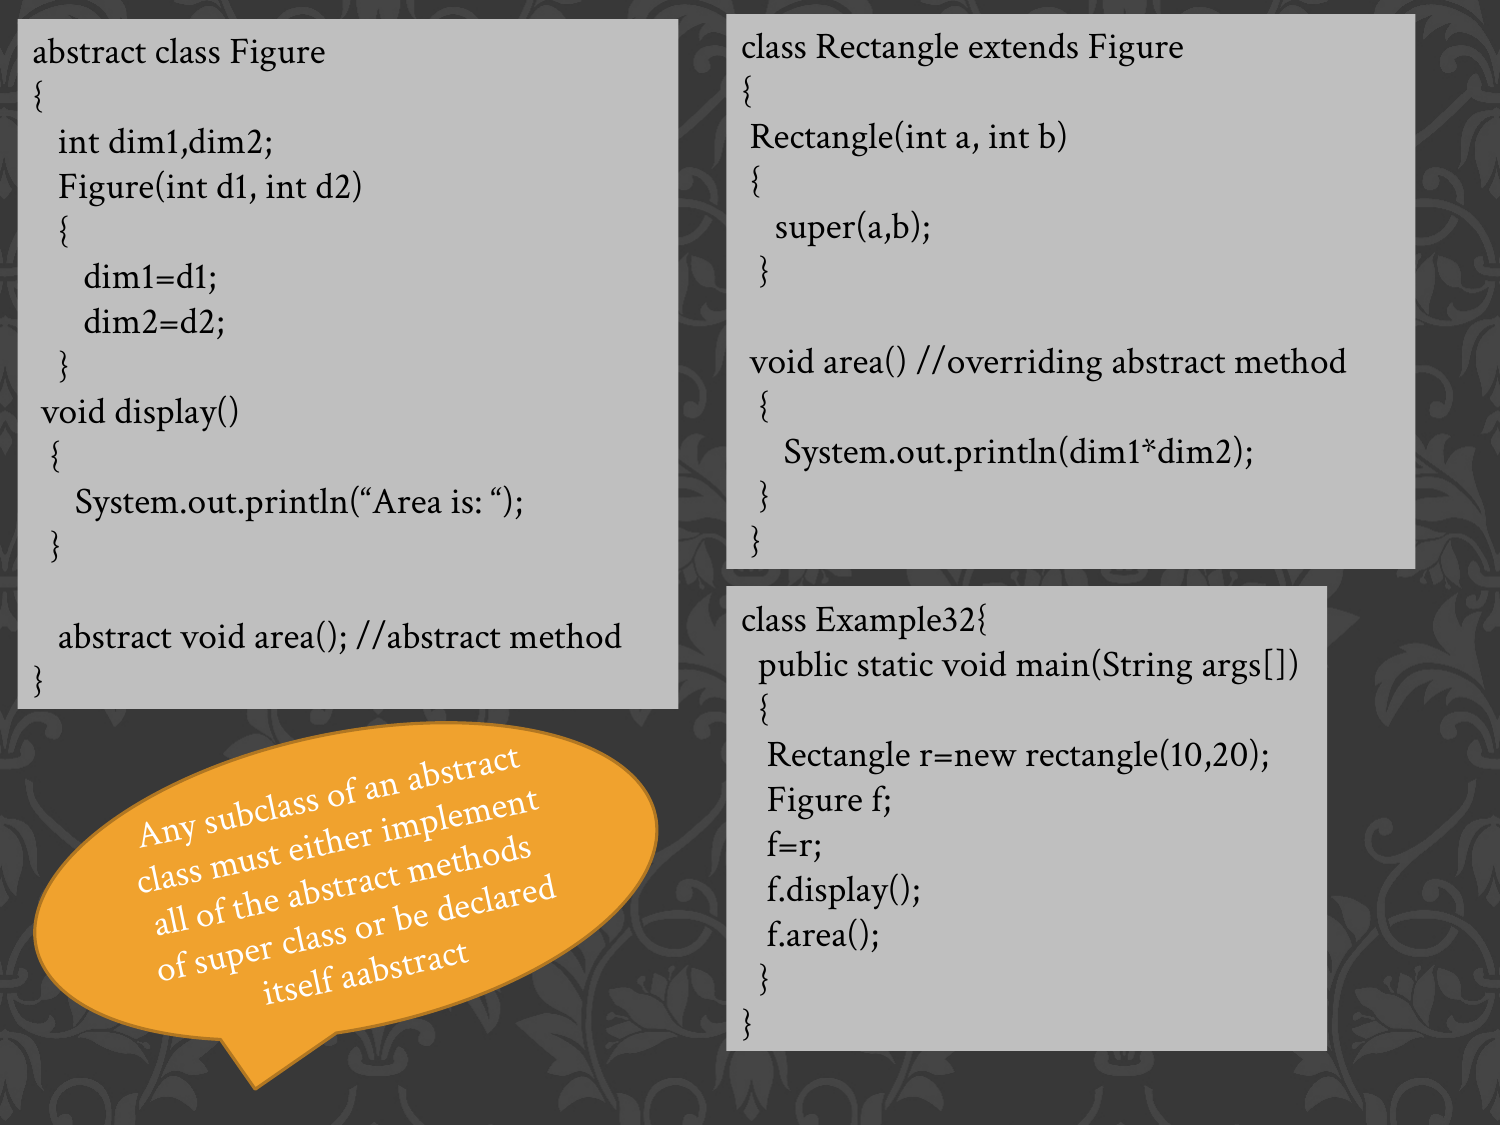

class Rectangle extends Figure
{
 Rectangle(int a, int b)
 {
    super(a,b);
  }

 void area() //overriding abstract method
  {
     System.out.println(dim1*dim2);
  }
 }
abstract class Figure
{
   int dim1,dim2;
   Figure(int d1, int d2)
   {
      dim1=d1;
      dim2=d2;
   }
 void display()
  {
     System.out.println(“Area is: “);
  }

   abstract void area(); //abstract method
}
class Example32{
  public static void main(String args[])
  {
   Rectangle r=new rectangle(10,20);
   Figure f;
   f=r;
   f.display();
   f.area();
  }
}
Any subclass of an abstract class must either implement all of the abstract methods  of super class or be declared itself aabstract